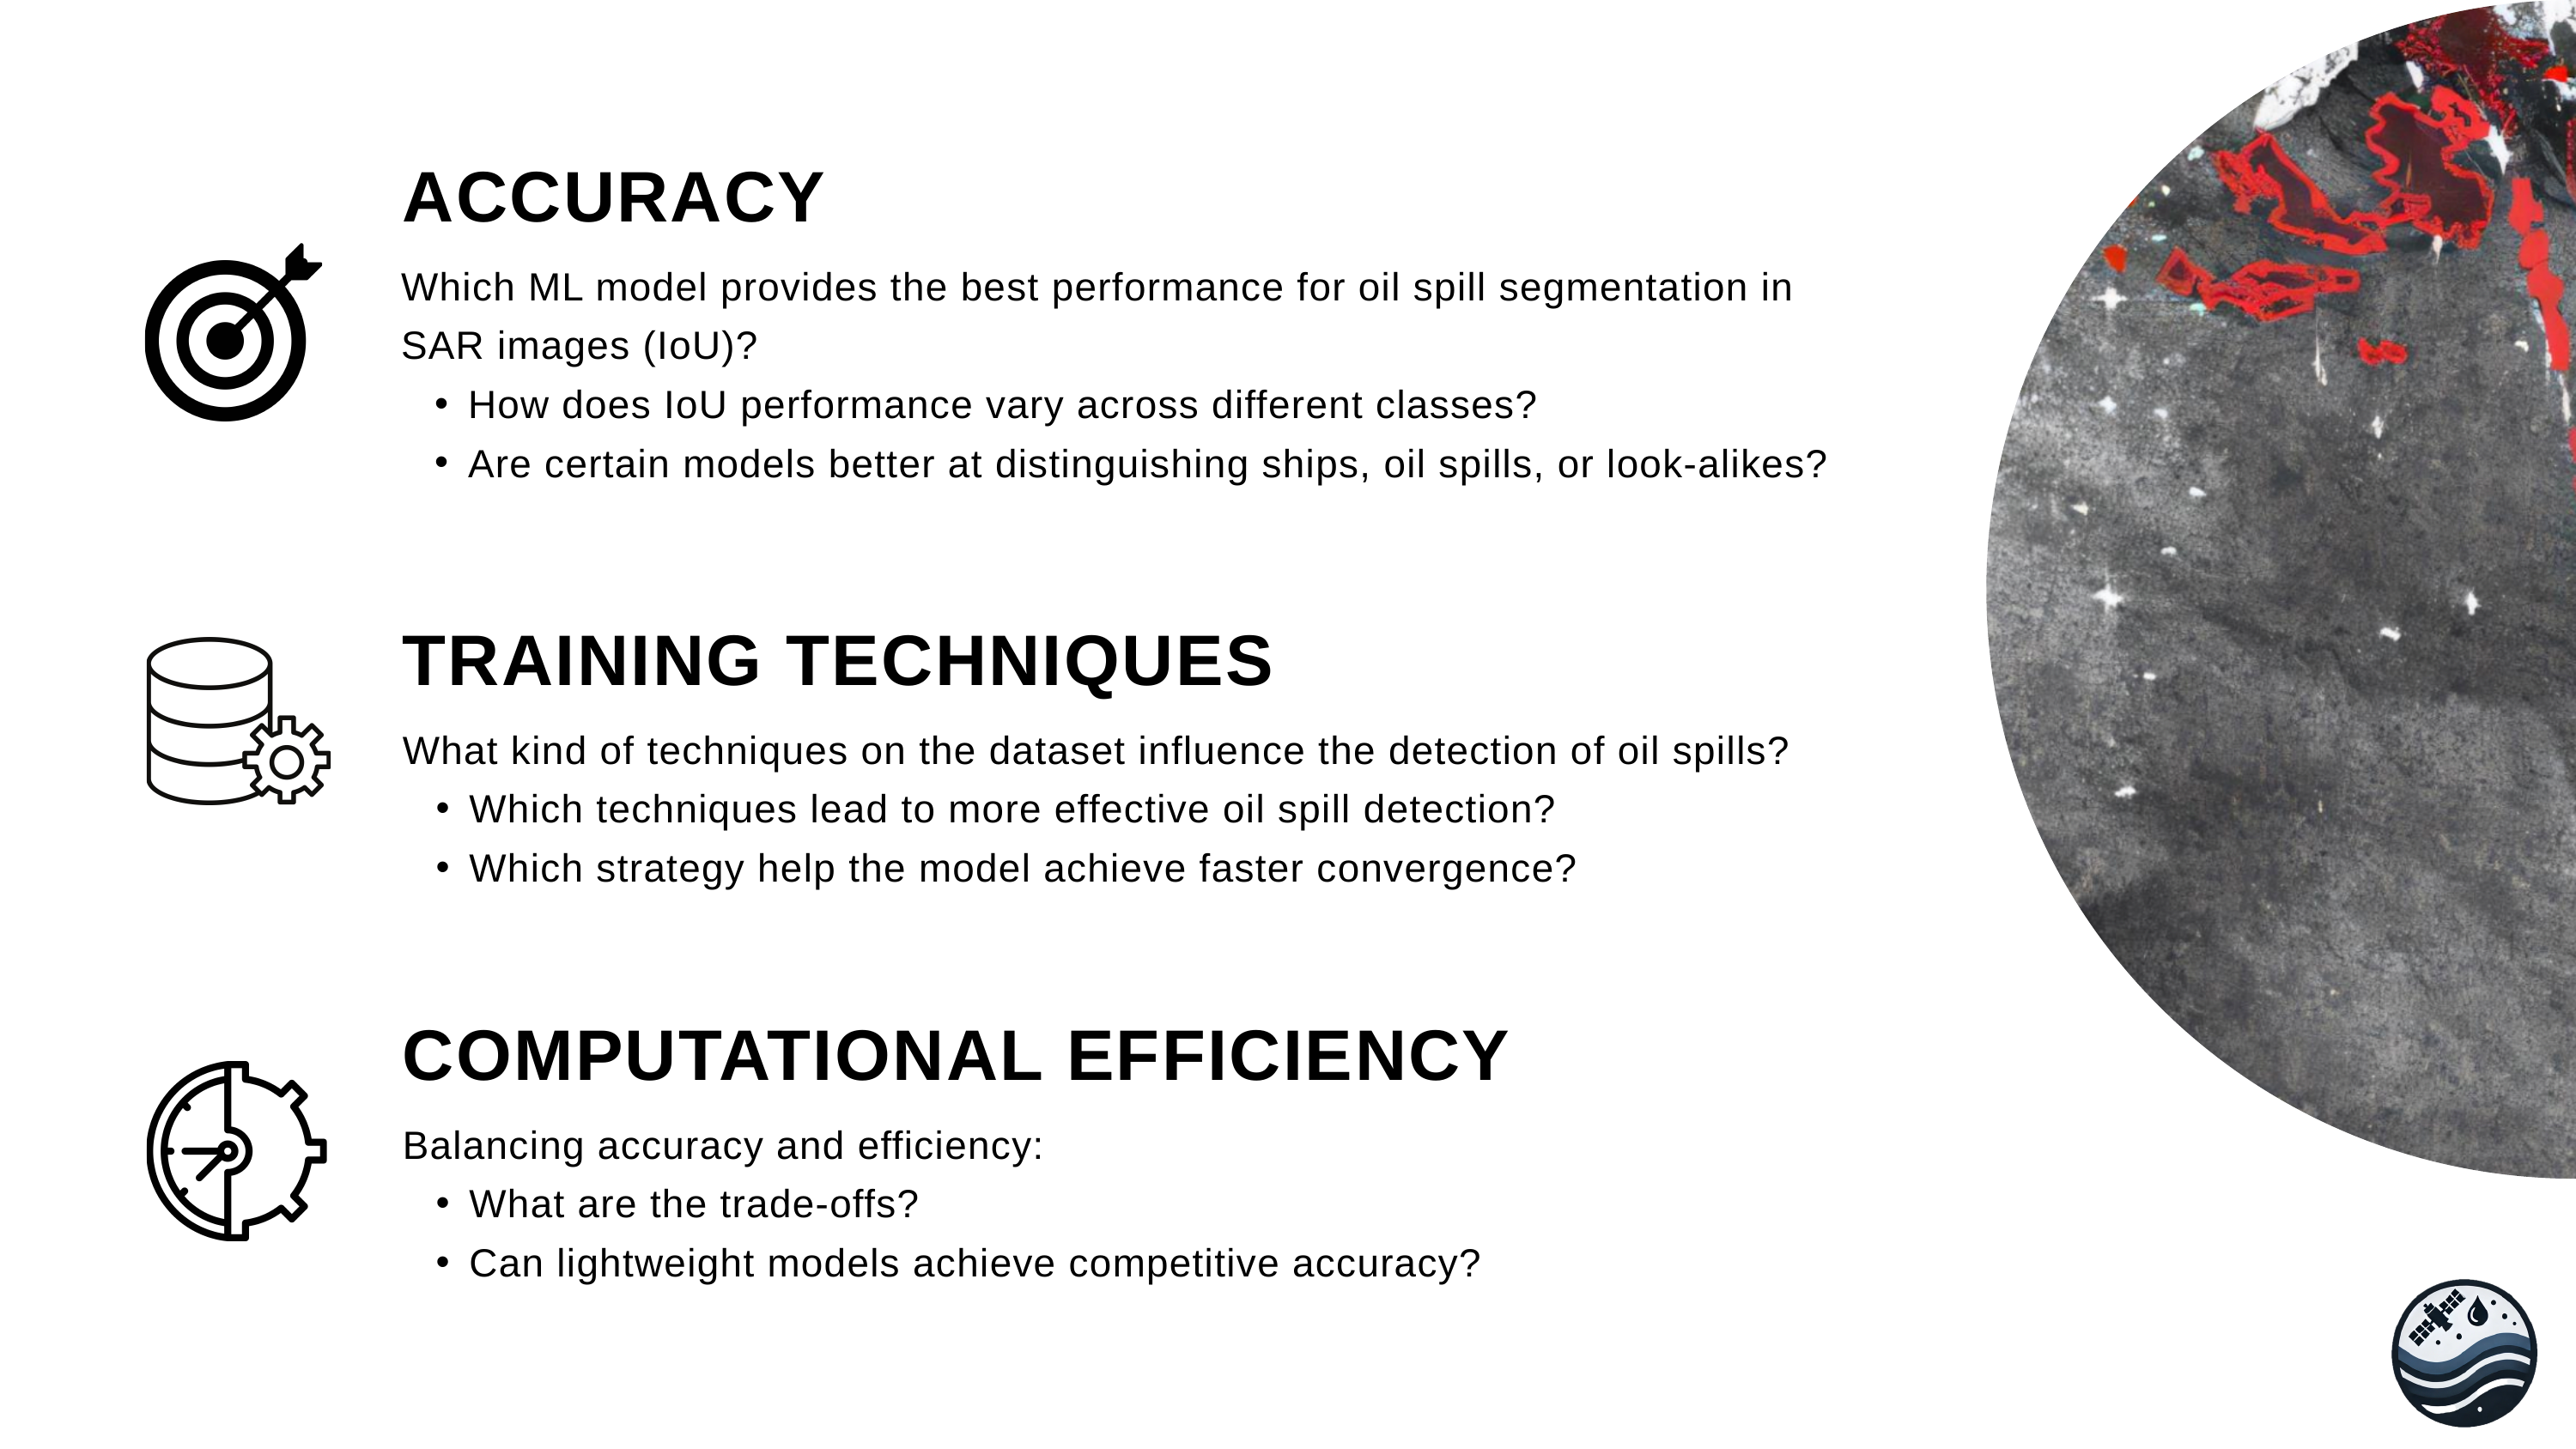

ACCURACY

Which ML model provides the best performance for oil spill segmentation in SAR images (IoU)?
How does IoU performance vary across different classes?
Are certain models better at distinguishing ships, oil spills, or look-alikes?
TRAINING TECHNIQUES

What kind of techniques on the dataset influence the detection of oil spills?
Which techniques lead to more effective oil spill detection?
Which strategy help the model achieve faster convergence?
COMPUTATIONAL EFFICIENCY

Balancing accuracy and efficiency:
What are the trade-offs?
Can lightweight models achieve competitive accuracy?